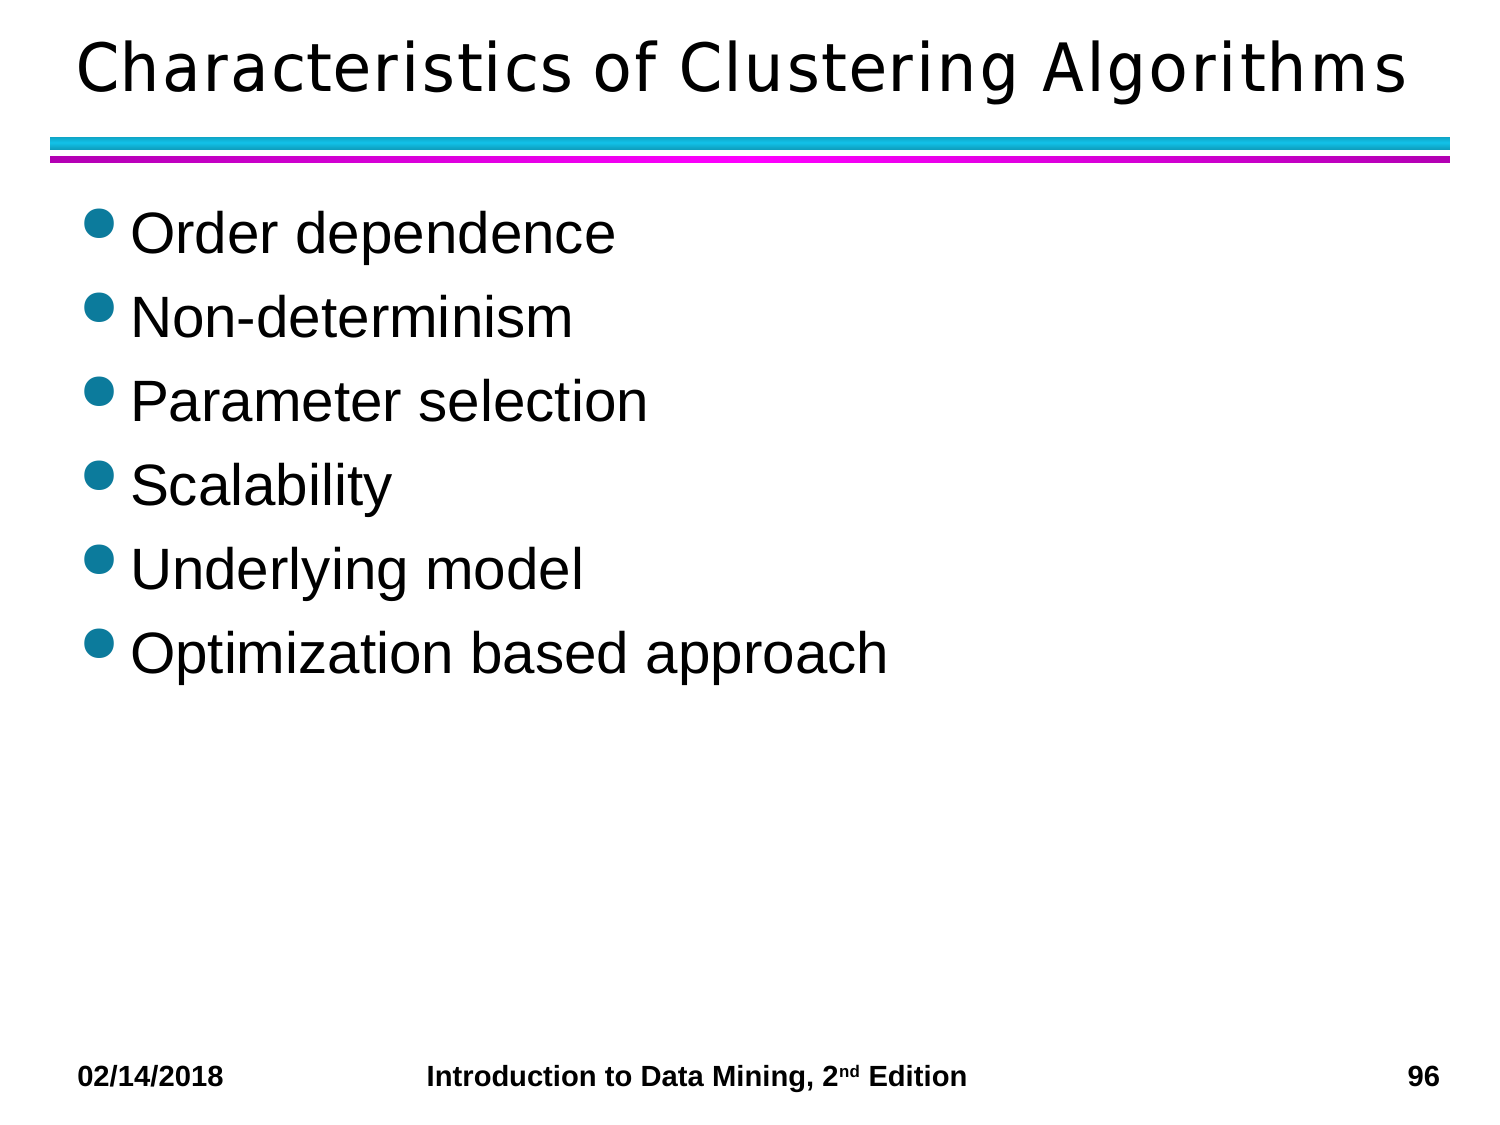

# Characteristics of Clustering Algorithms
Order dependence
Non-determinism
Parameter selection
Scalability
Underlying model
Optimization based approach